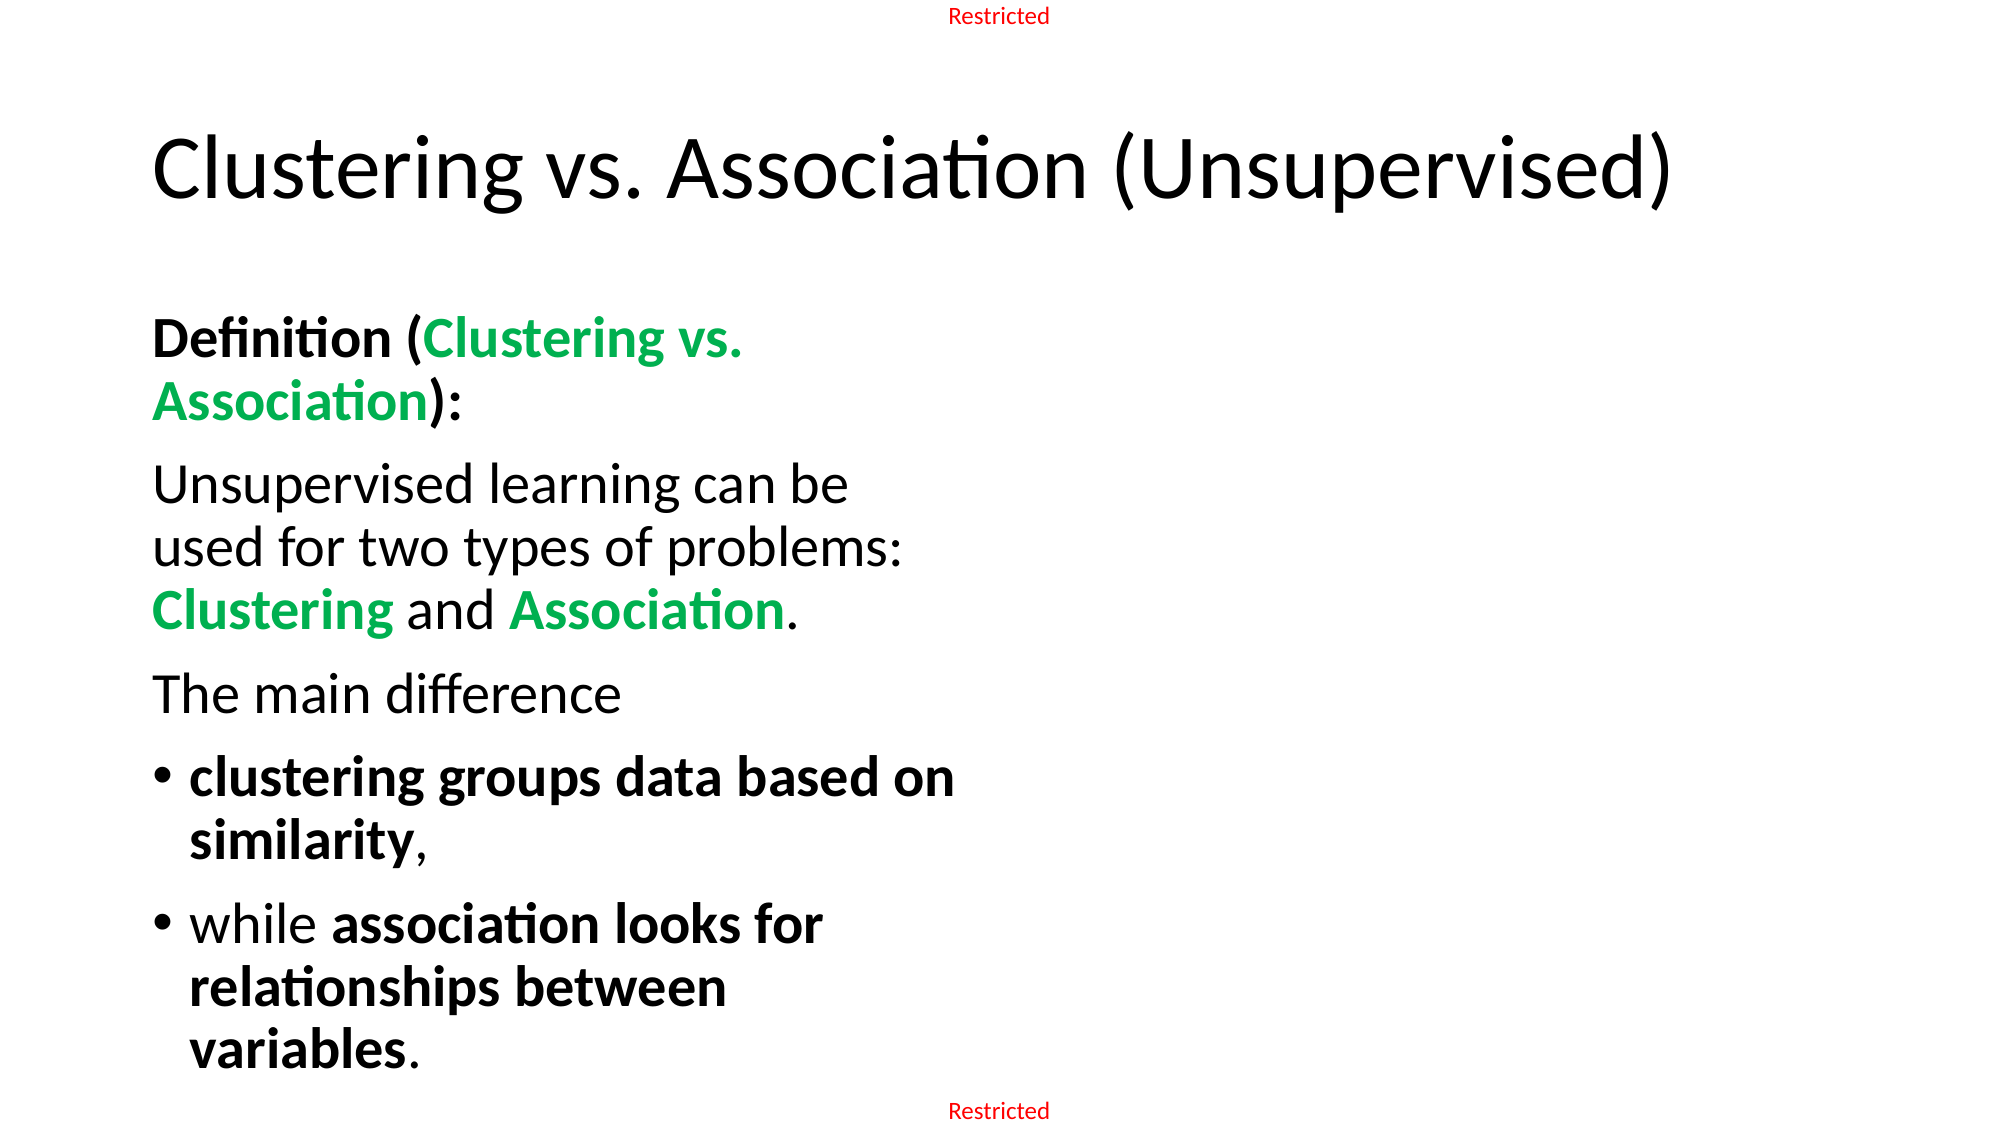

# Clustering vs. Association (Unsupervised)
Definition (Clustering vs. Association):
Unsupervised learning can be used for two types of problems: Clustering and Association.
The main difference
clustering groups data based on similarity,
while association looks for relationships between variables.